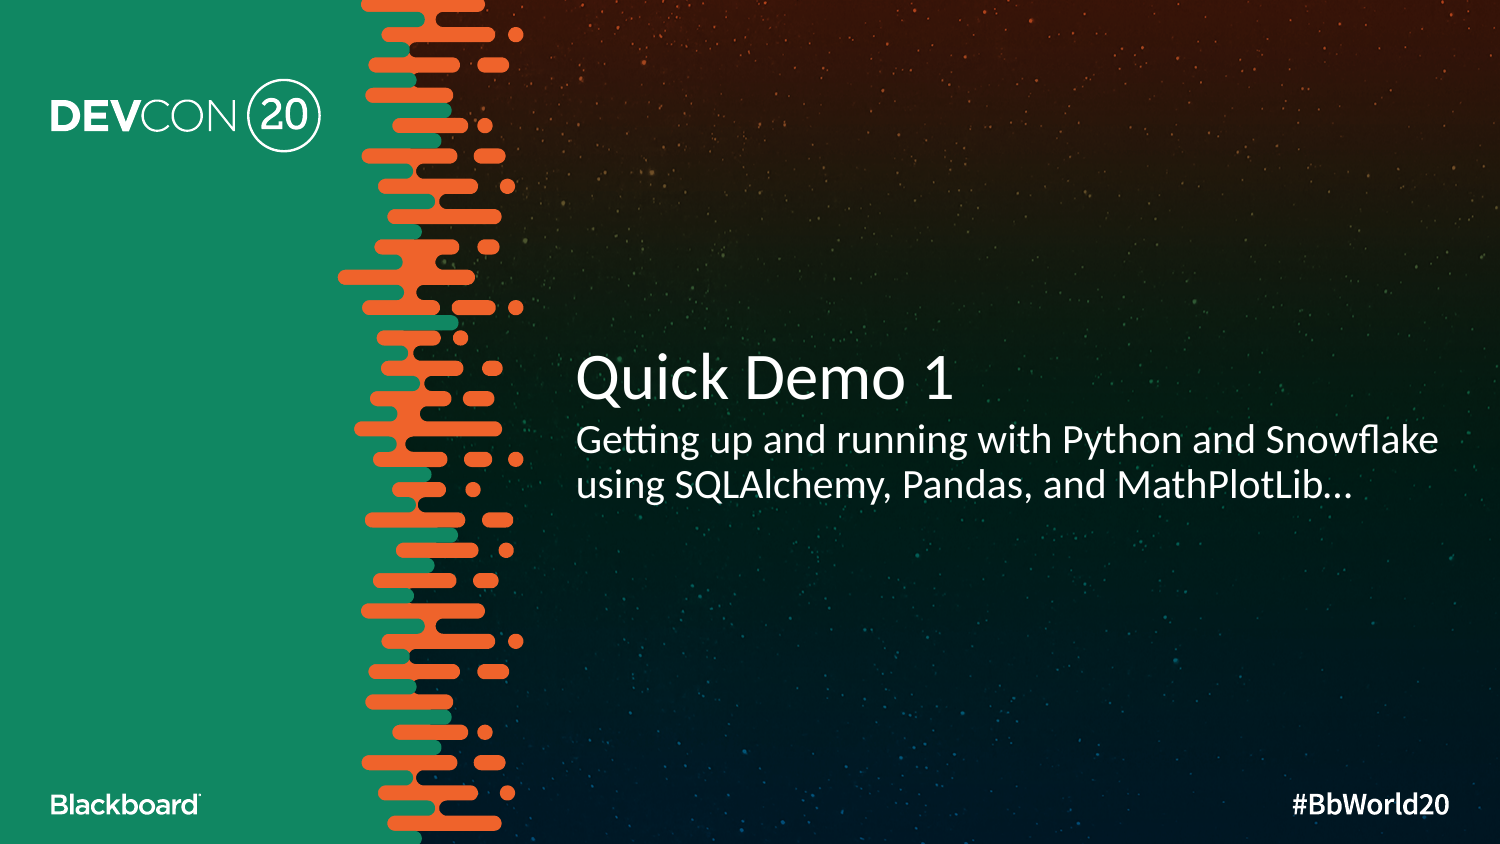

# Quick Demo 1
Getting up and running with Python and Snowflake using SQLAlchemy, Pandas, and MathPlotLib…